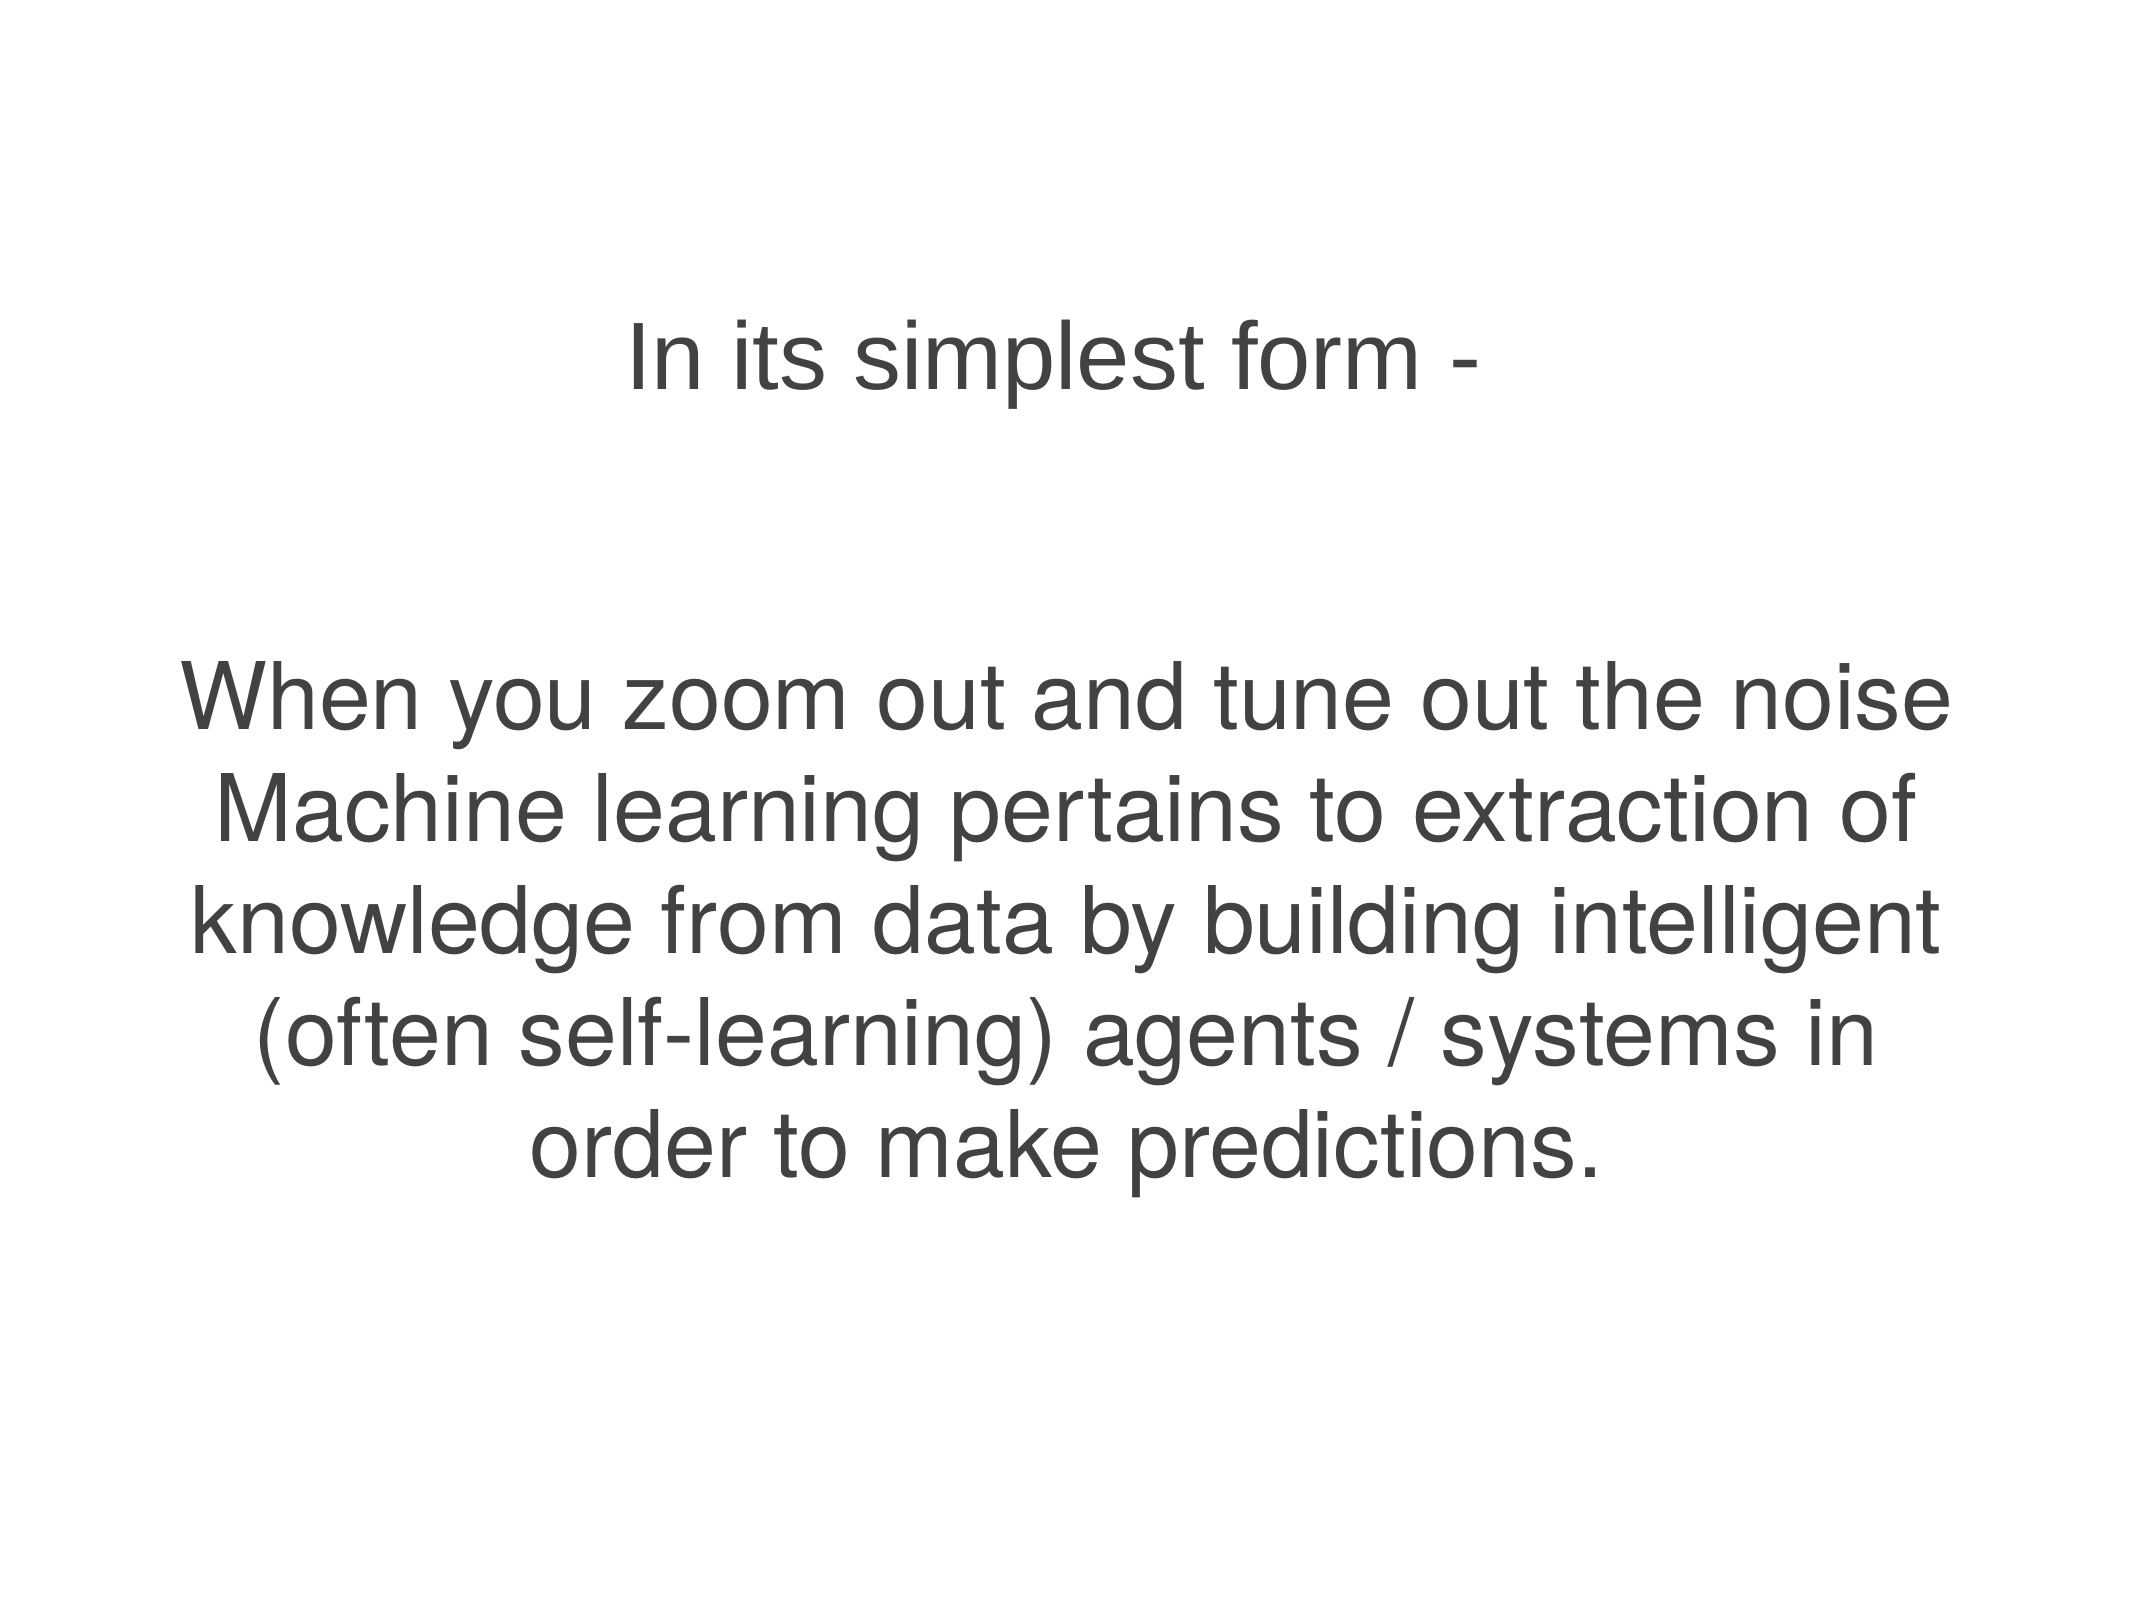

In its simplest form -
# When you zoom out and tune out the noise
Machine learning pertains to extraction of knowledge from data by building intelligent (often self-learning) agents / systems in order to make predictions.